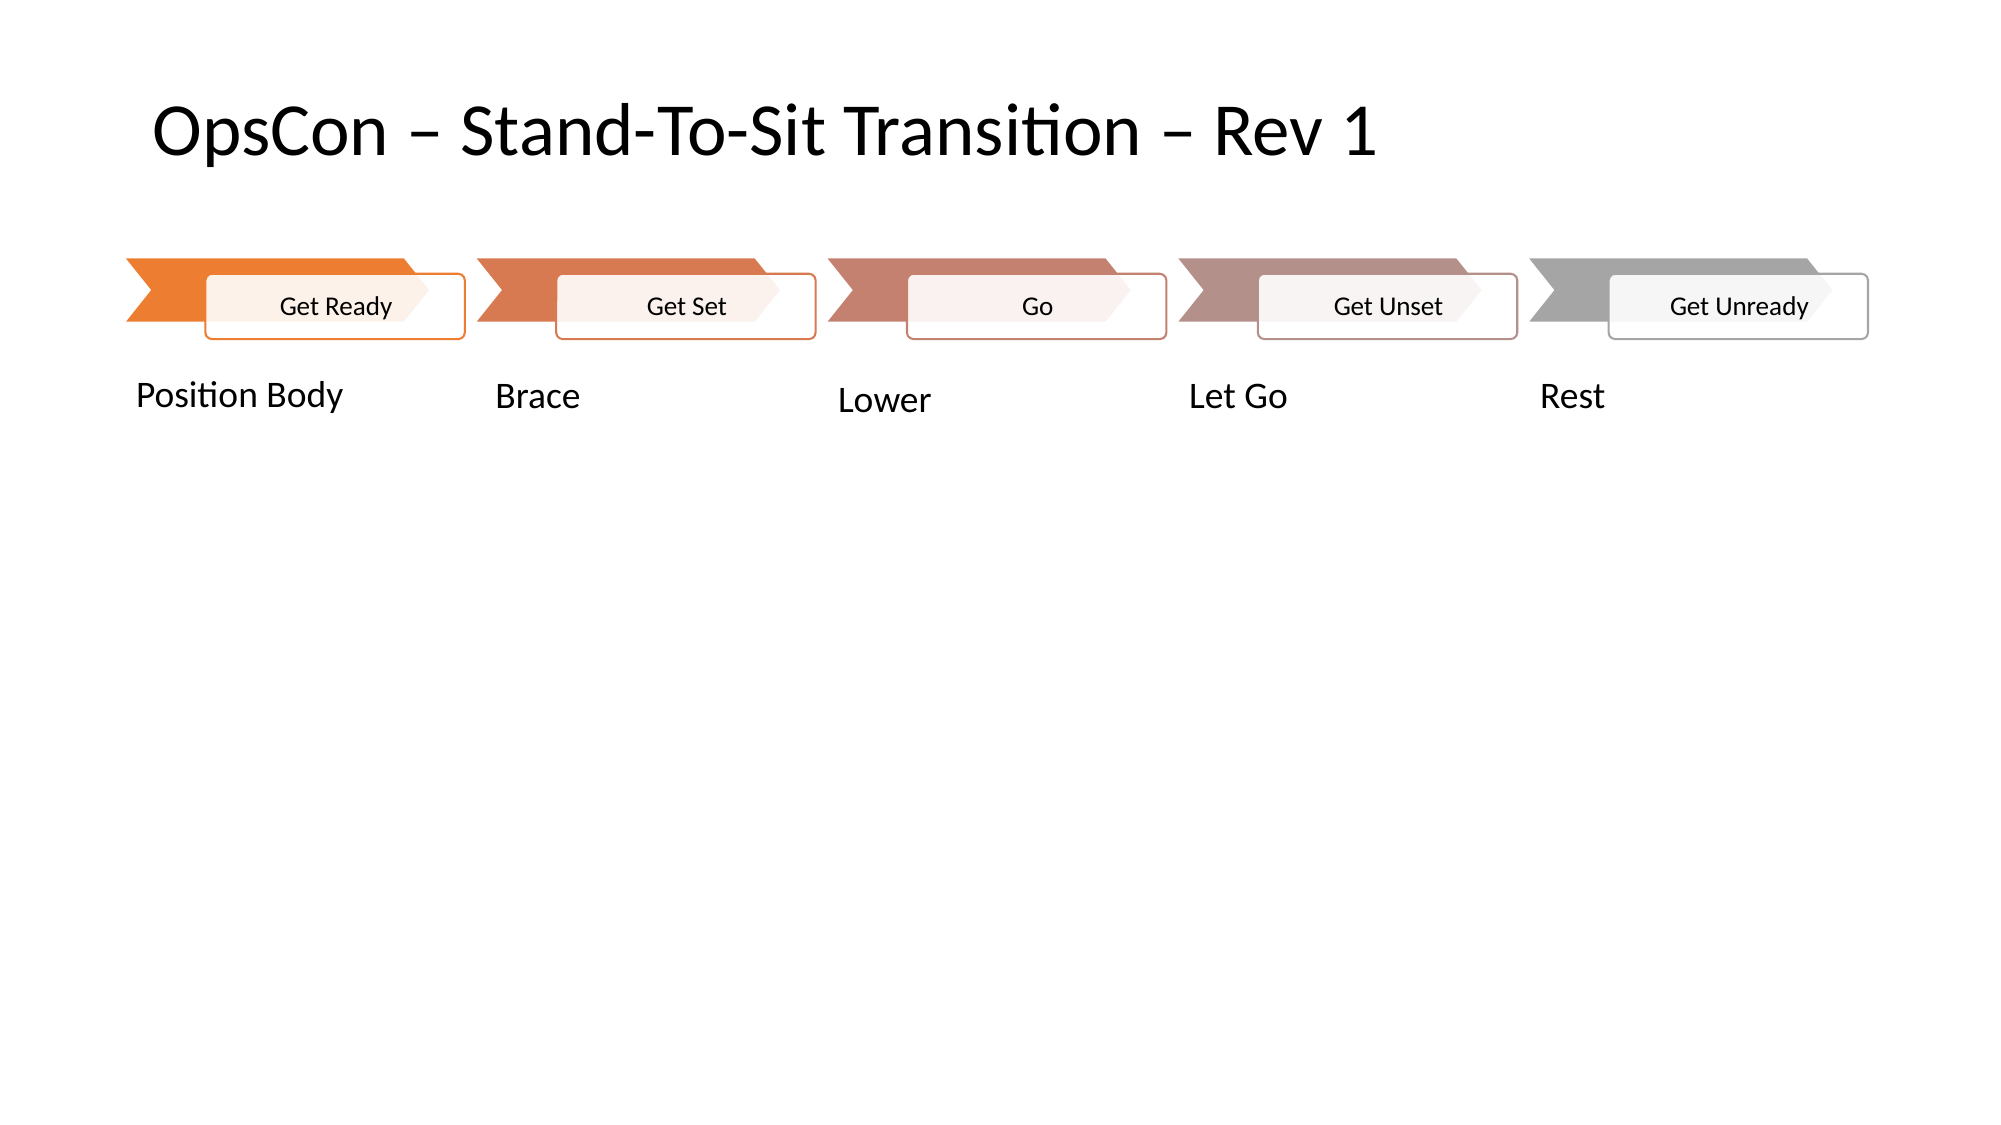

# OpsCon – Stand-To-Sit Transition – Rev 1
Get Ready
Get Set
Go
Get Unset
Get Unready
Position Body
Brace
Rest
Let Go
Lower